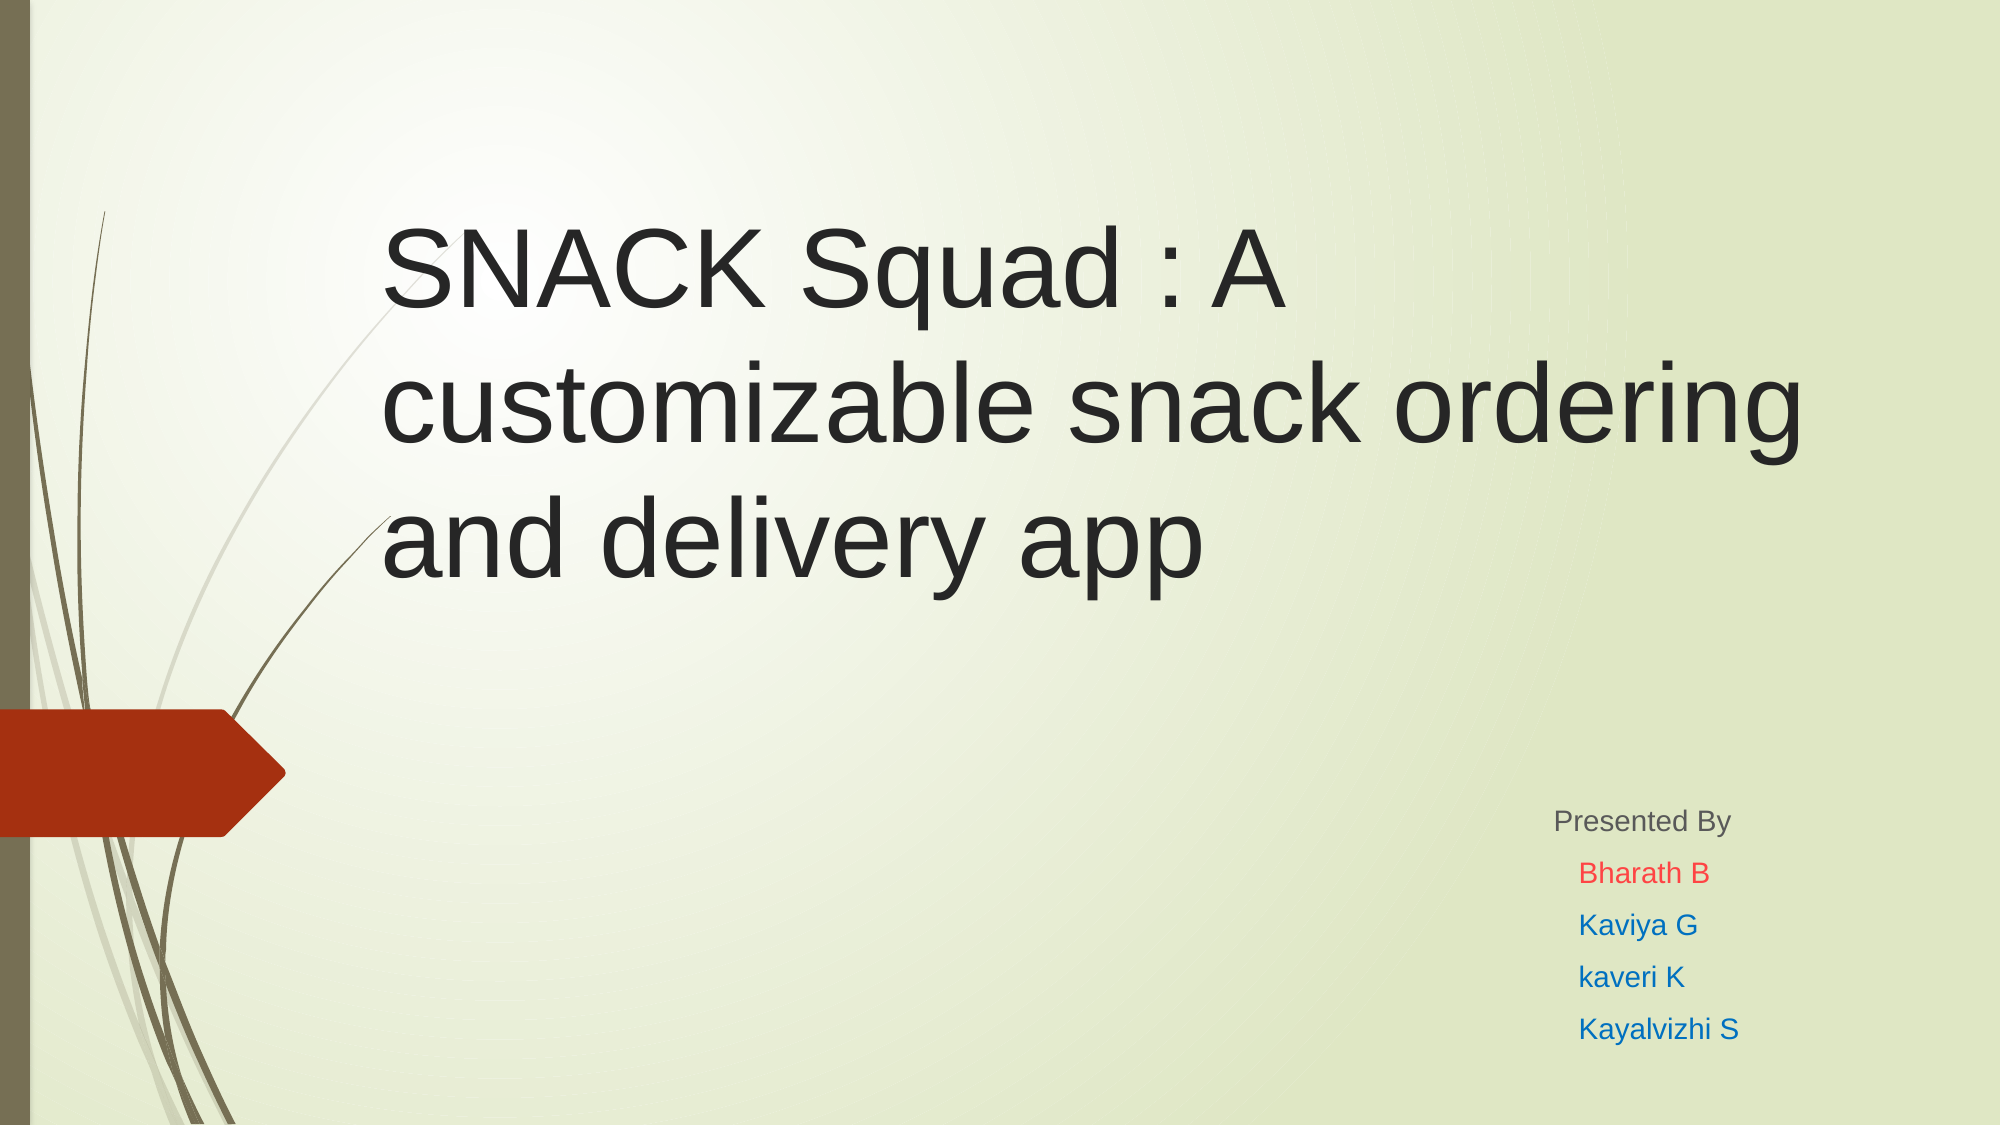

# SNACK Squad : A customizable snack ordering and delivery app

Presented By
   Bharath B
   Kaviya G
   kaveri K
   Kayalvizhi S